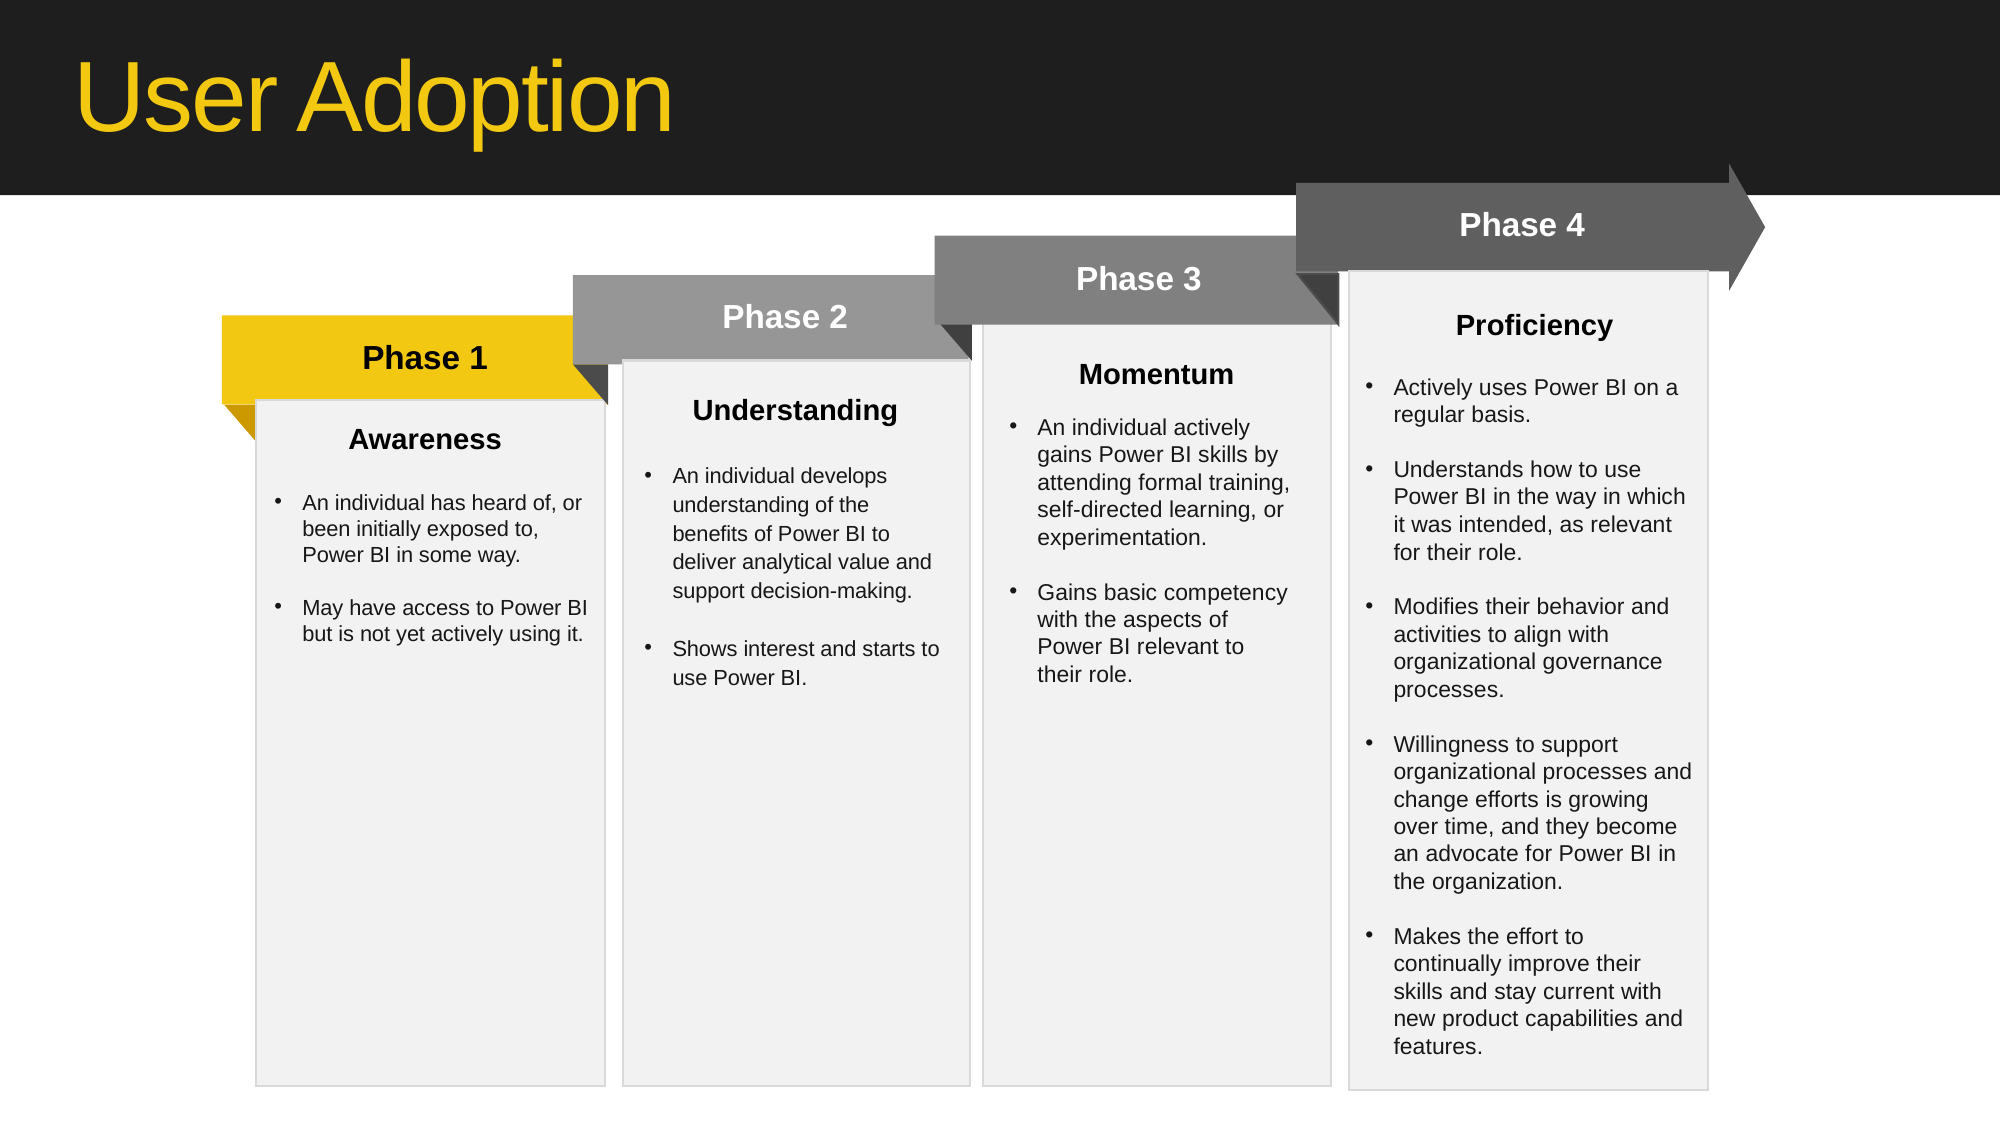

# User Adoption

Phase 4

Phase 3

Phase 2
Proficiency

Phase 1
Momentum

Actively uses Power BI on a regular basis.

Understands how to use Power BI in the way in which it was intended, as relevant for their role.

Modifies their behavior and activities to align with organizational governance processes.

Willingness to support organizational processes and change efforts is growing over time, and they become an advocate for Power BI in the organization.

Makes the effort to continually improve their skills and stay current with new product capabilities and features.

Understanding

An individual actively gains Power BI skills by attending formal training, self-directed learning, or experimentation.

Gains basic competency with the aspects of Power BI relevant to their role.

Awareness
An individual develops understanding of the benefits of Power BI to deliver analytical value and support decision-making.

Shows interest and starts to use Power BI.
An individual has heard of, or been initially exposed to, Power BI in some way.

May have access to Power BI but is not yet actively using it.